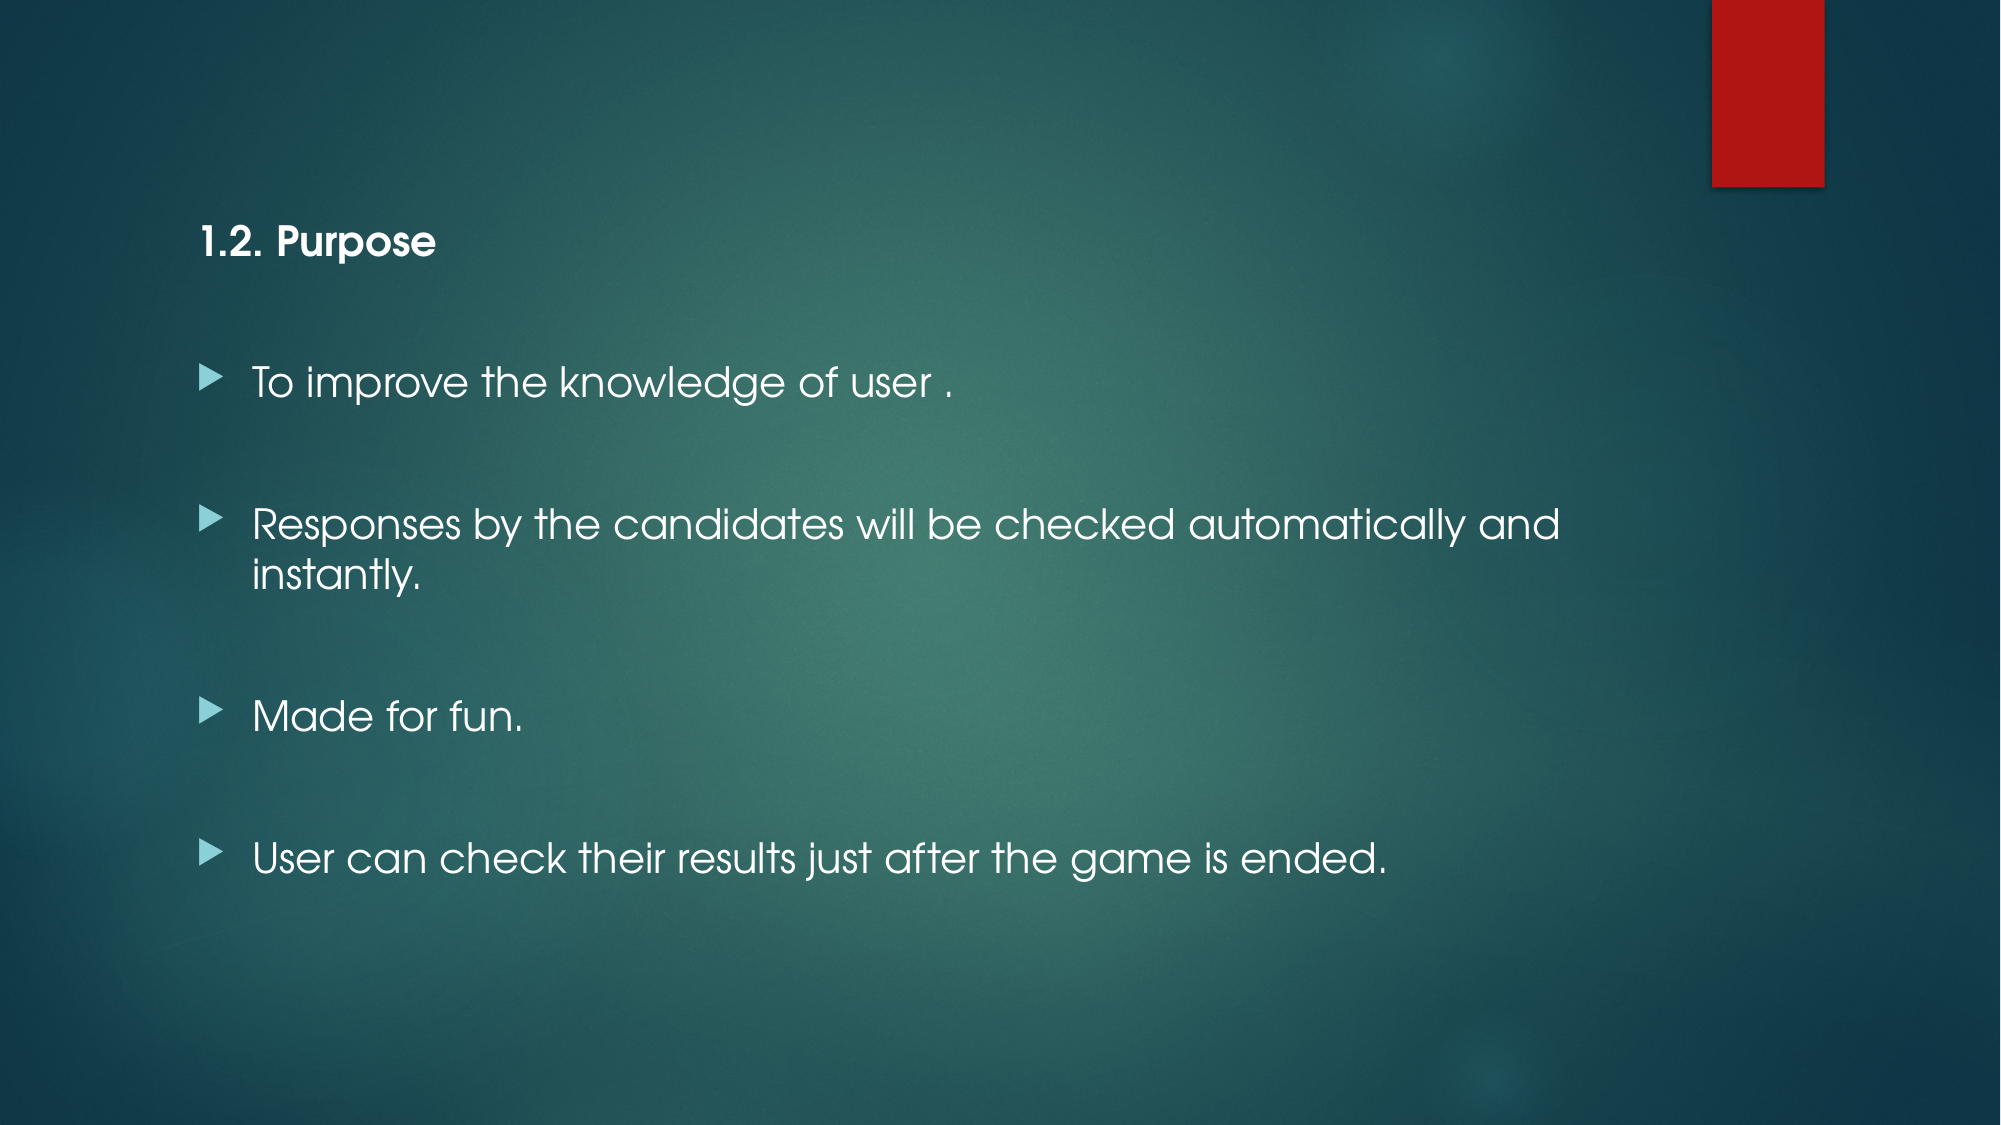

1.2. Purpose

To improve the knowledge of user .

Responses by the candidates will be checked automatically and instantly.

Made for fun.

User can check their results just after the game is ended.